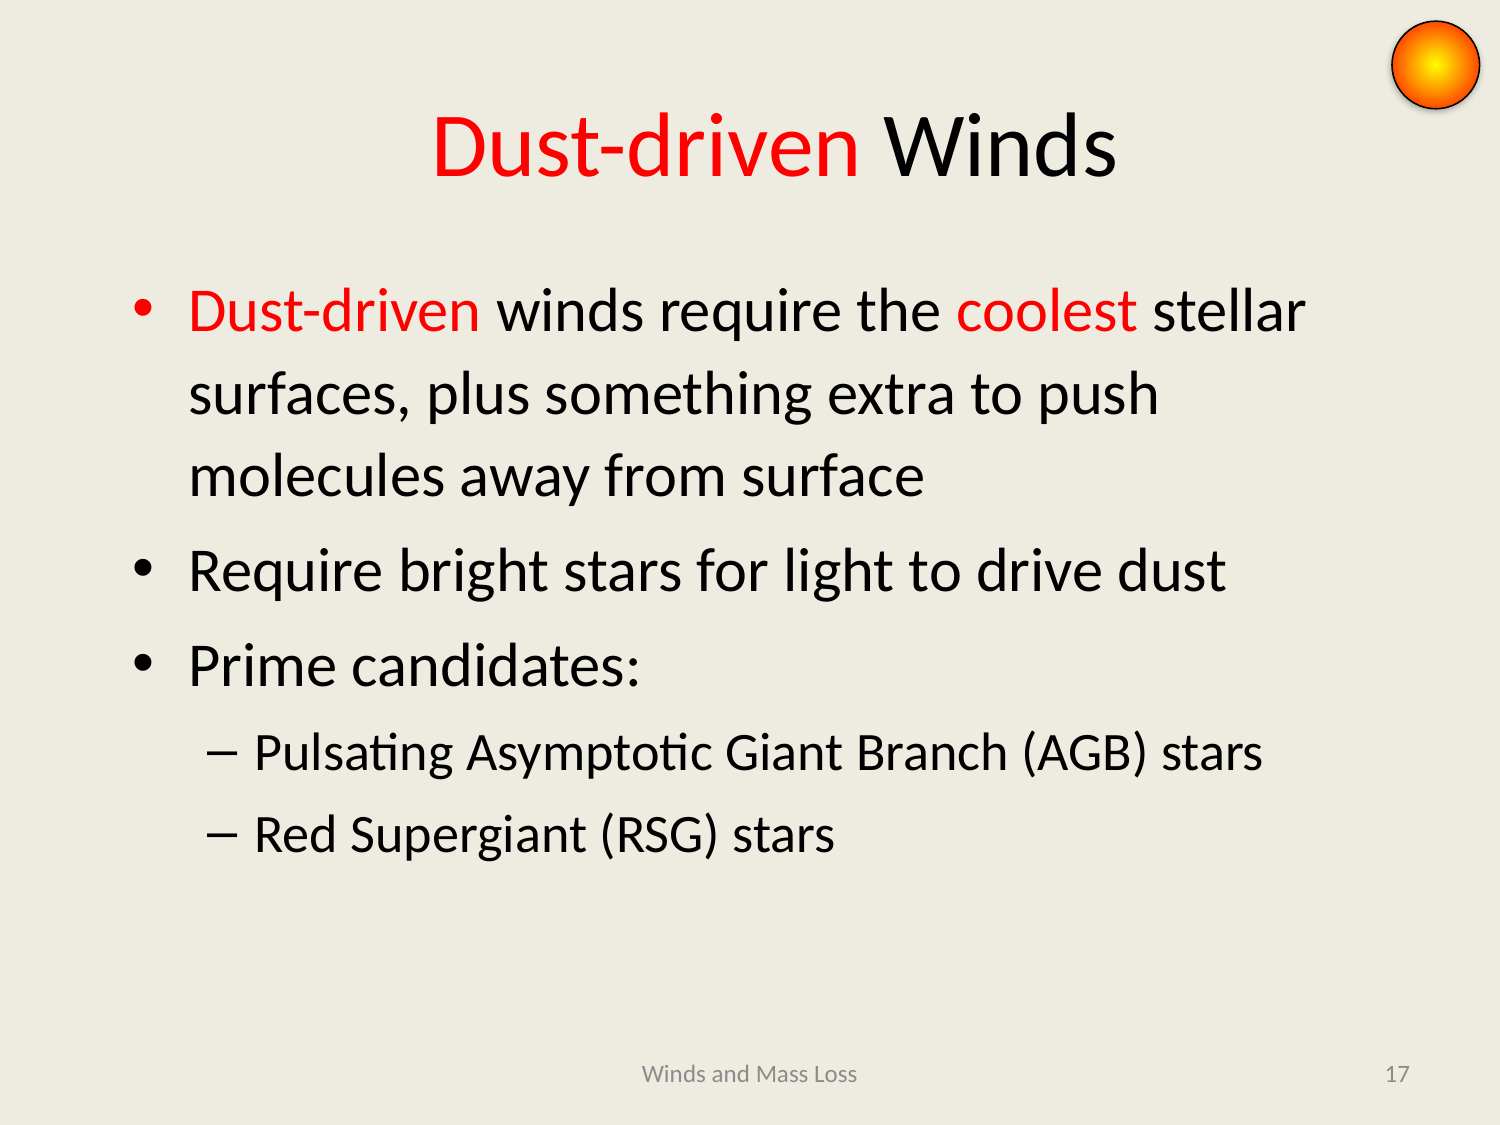

Dust-driven Winds

Dust-driven winds require the coolest stellar surfaces, plus something extra to push molecules away from surface
Require bright stars for light to drive dust
Prime candidates:
Pulsating Asymptotic Giant Branch (AGB) stars
Red Supergiant (RSG) stars
Winds and Mass Loss
17